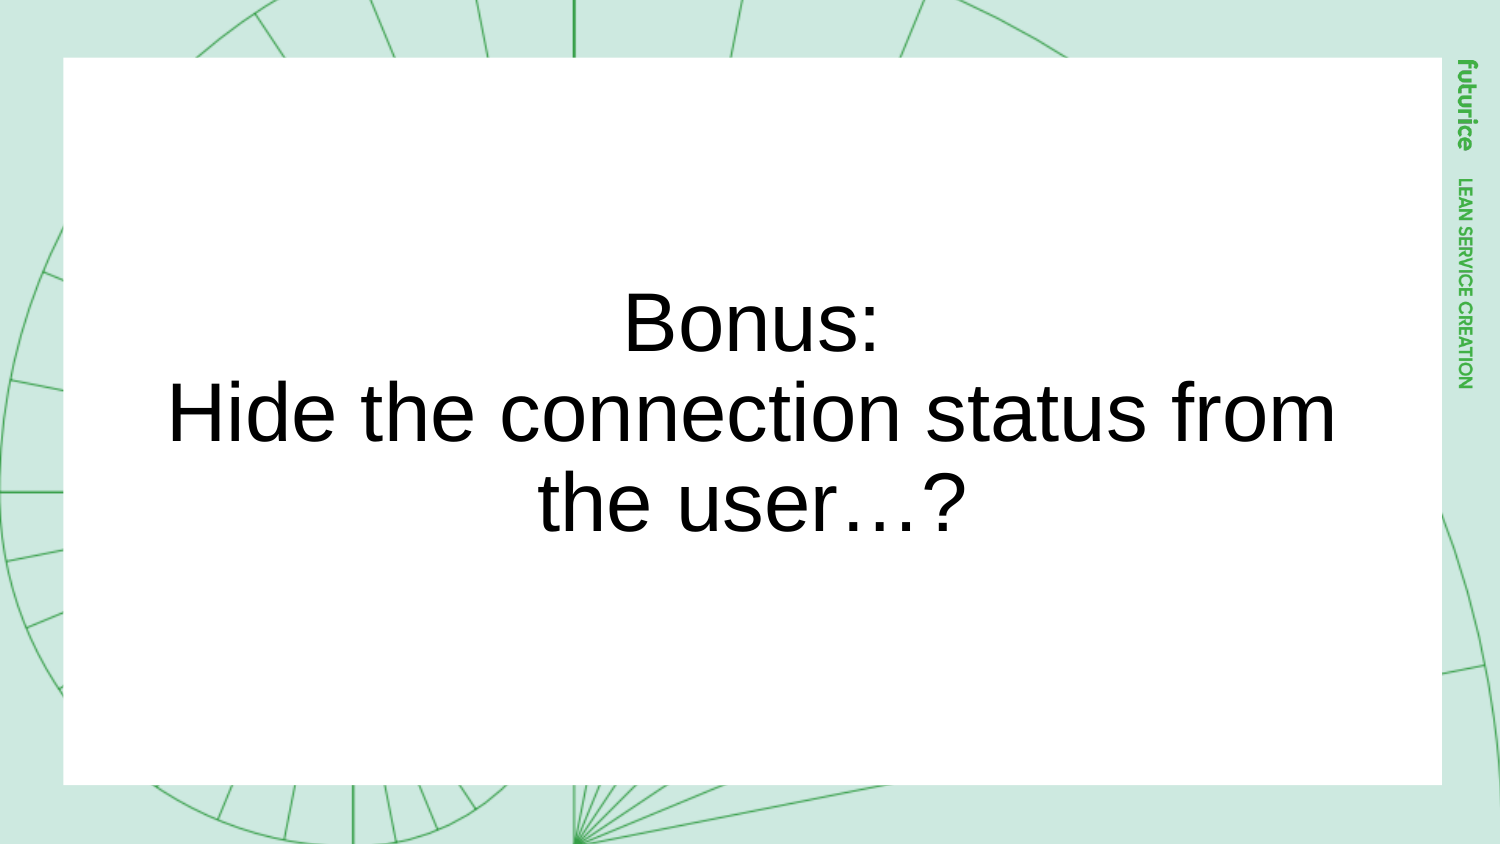

# Bonus: Hide the connection status from the user…?